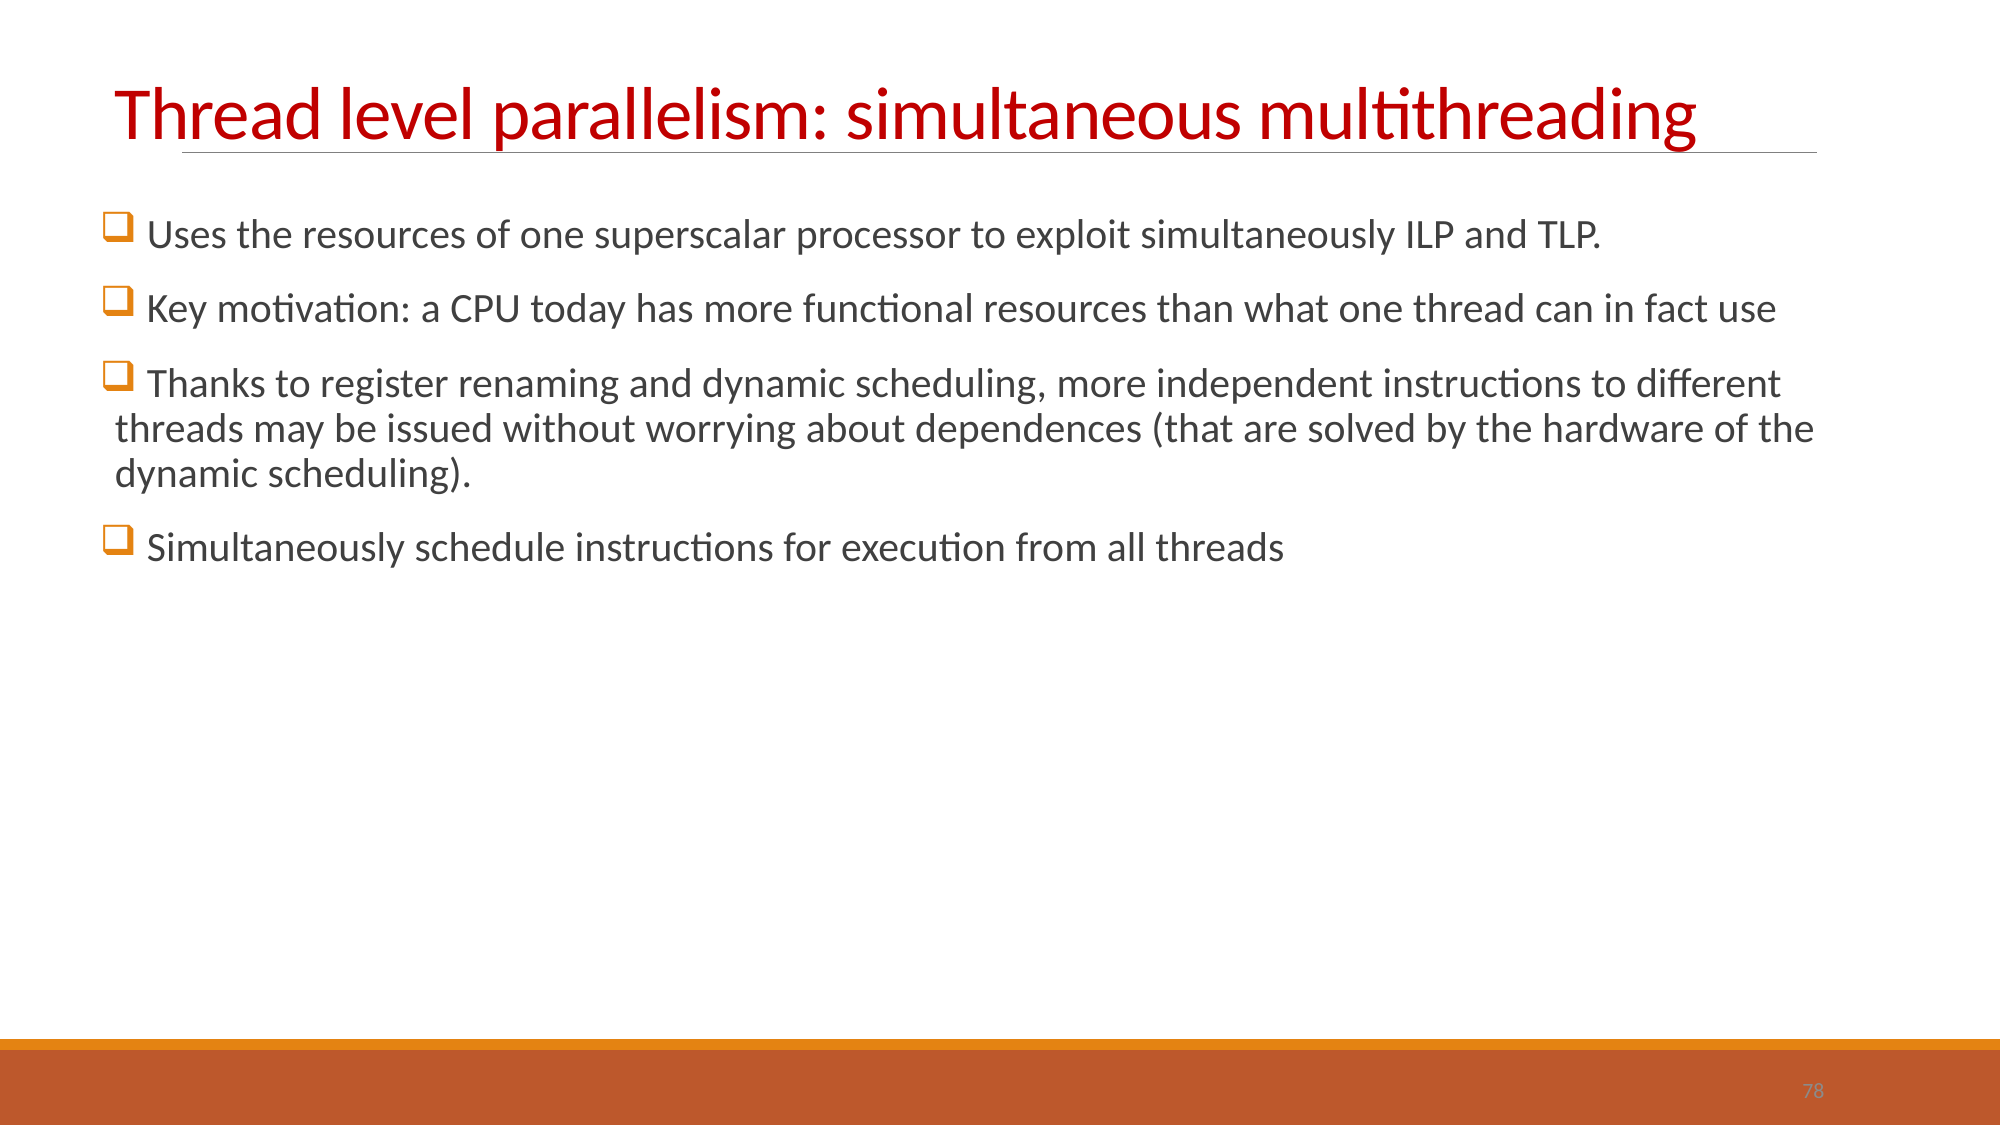

# Thread level parallelism: simultaneous multithreading
 Uses the resources of one superscalar processor to exploit simultaneously ILP and TLP.
 Key motivation: a CPU today has more functional resources than what one thread can in fact use
 Thanks to register renaming and dynamic scheduling, more independent instructions to different threads may be issued without worrying about dependences (that are solved by the hardware of the dynamic scheduling).
 Simultaneously schedule instructions for execution from all threads

78